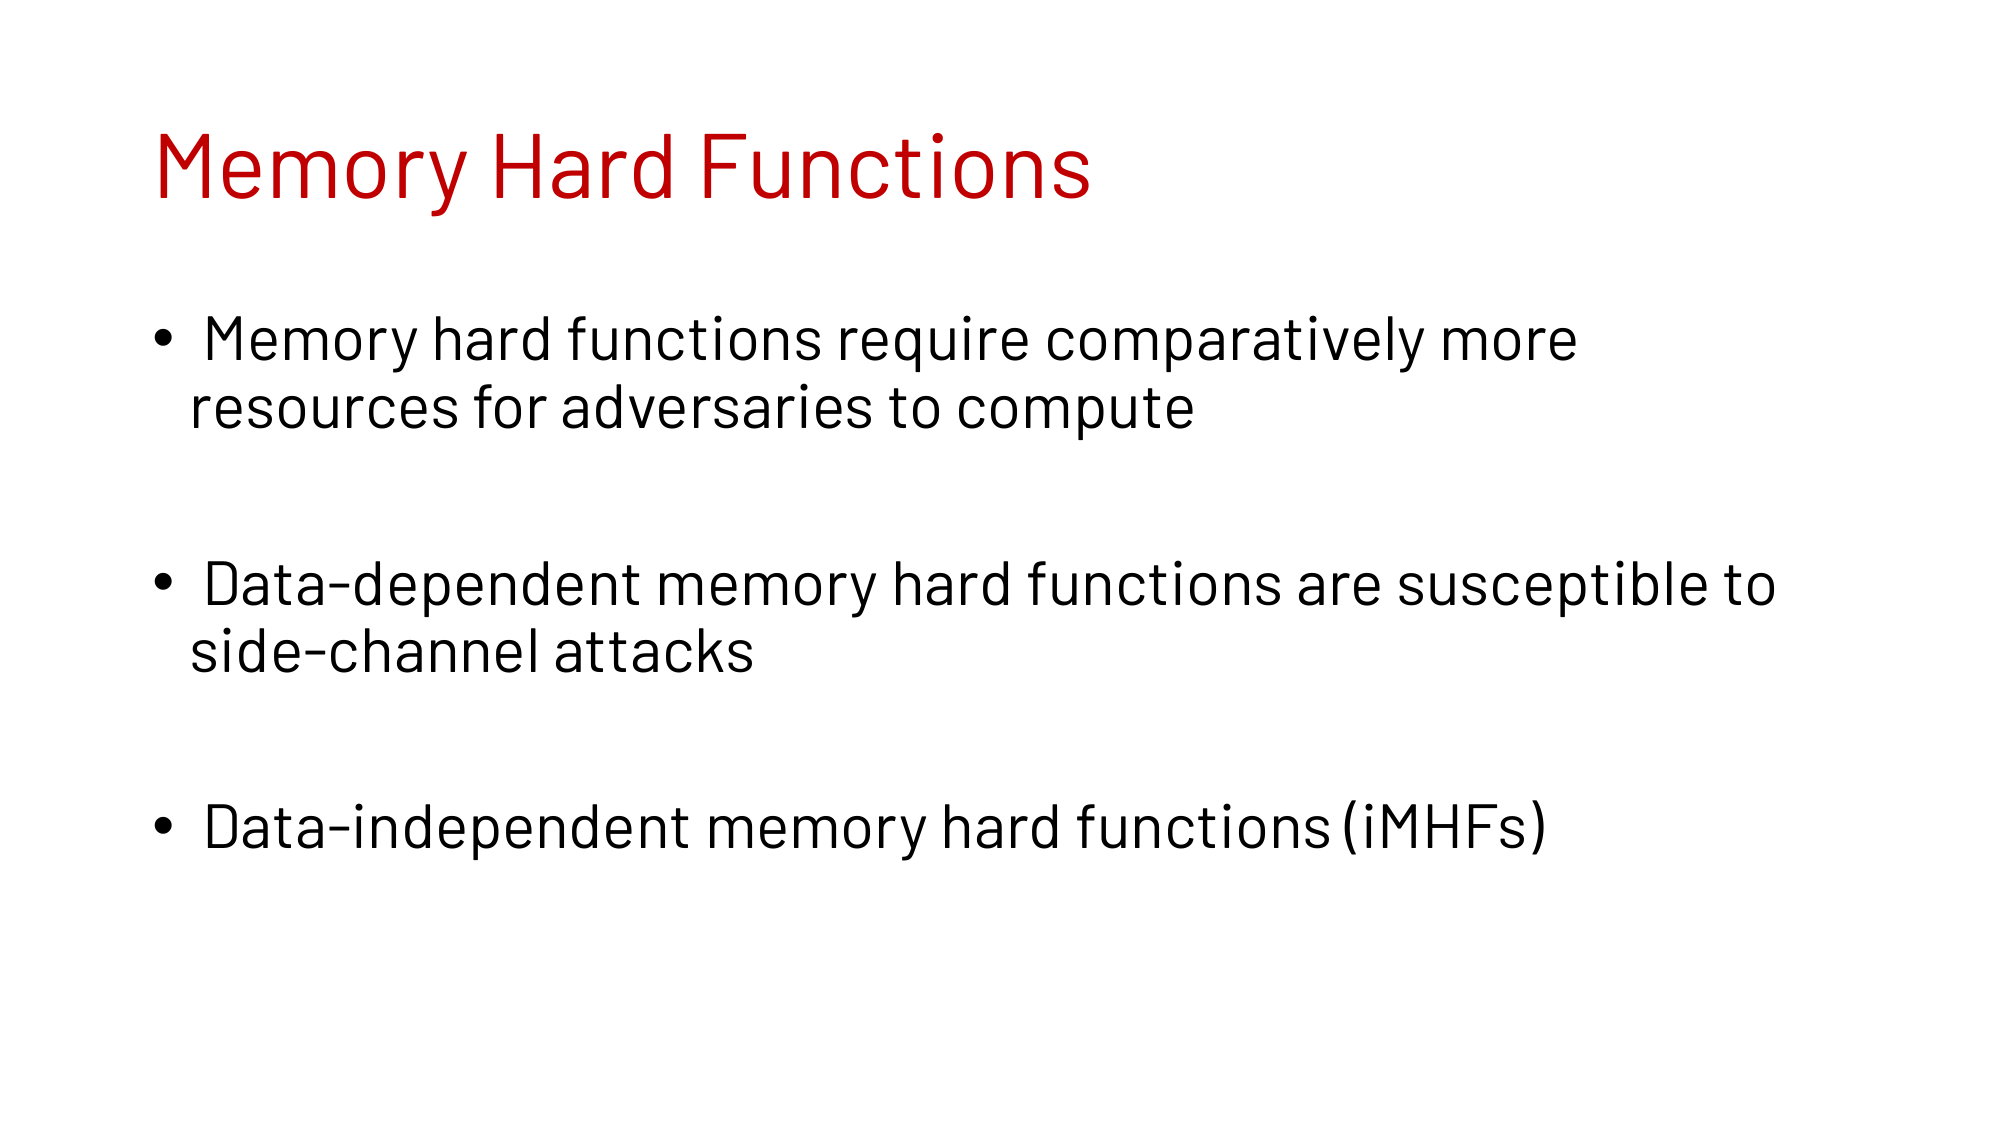

# Memory Hard Functions
 Memory hard functions require comparatively more resources for adversaries to compute

 Data-dependent memory hard functions are susceptible to side-channel attacks

 Data-independent memory hard functions (iMHFs)